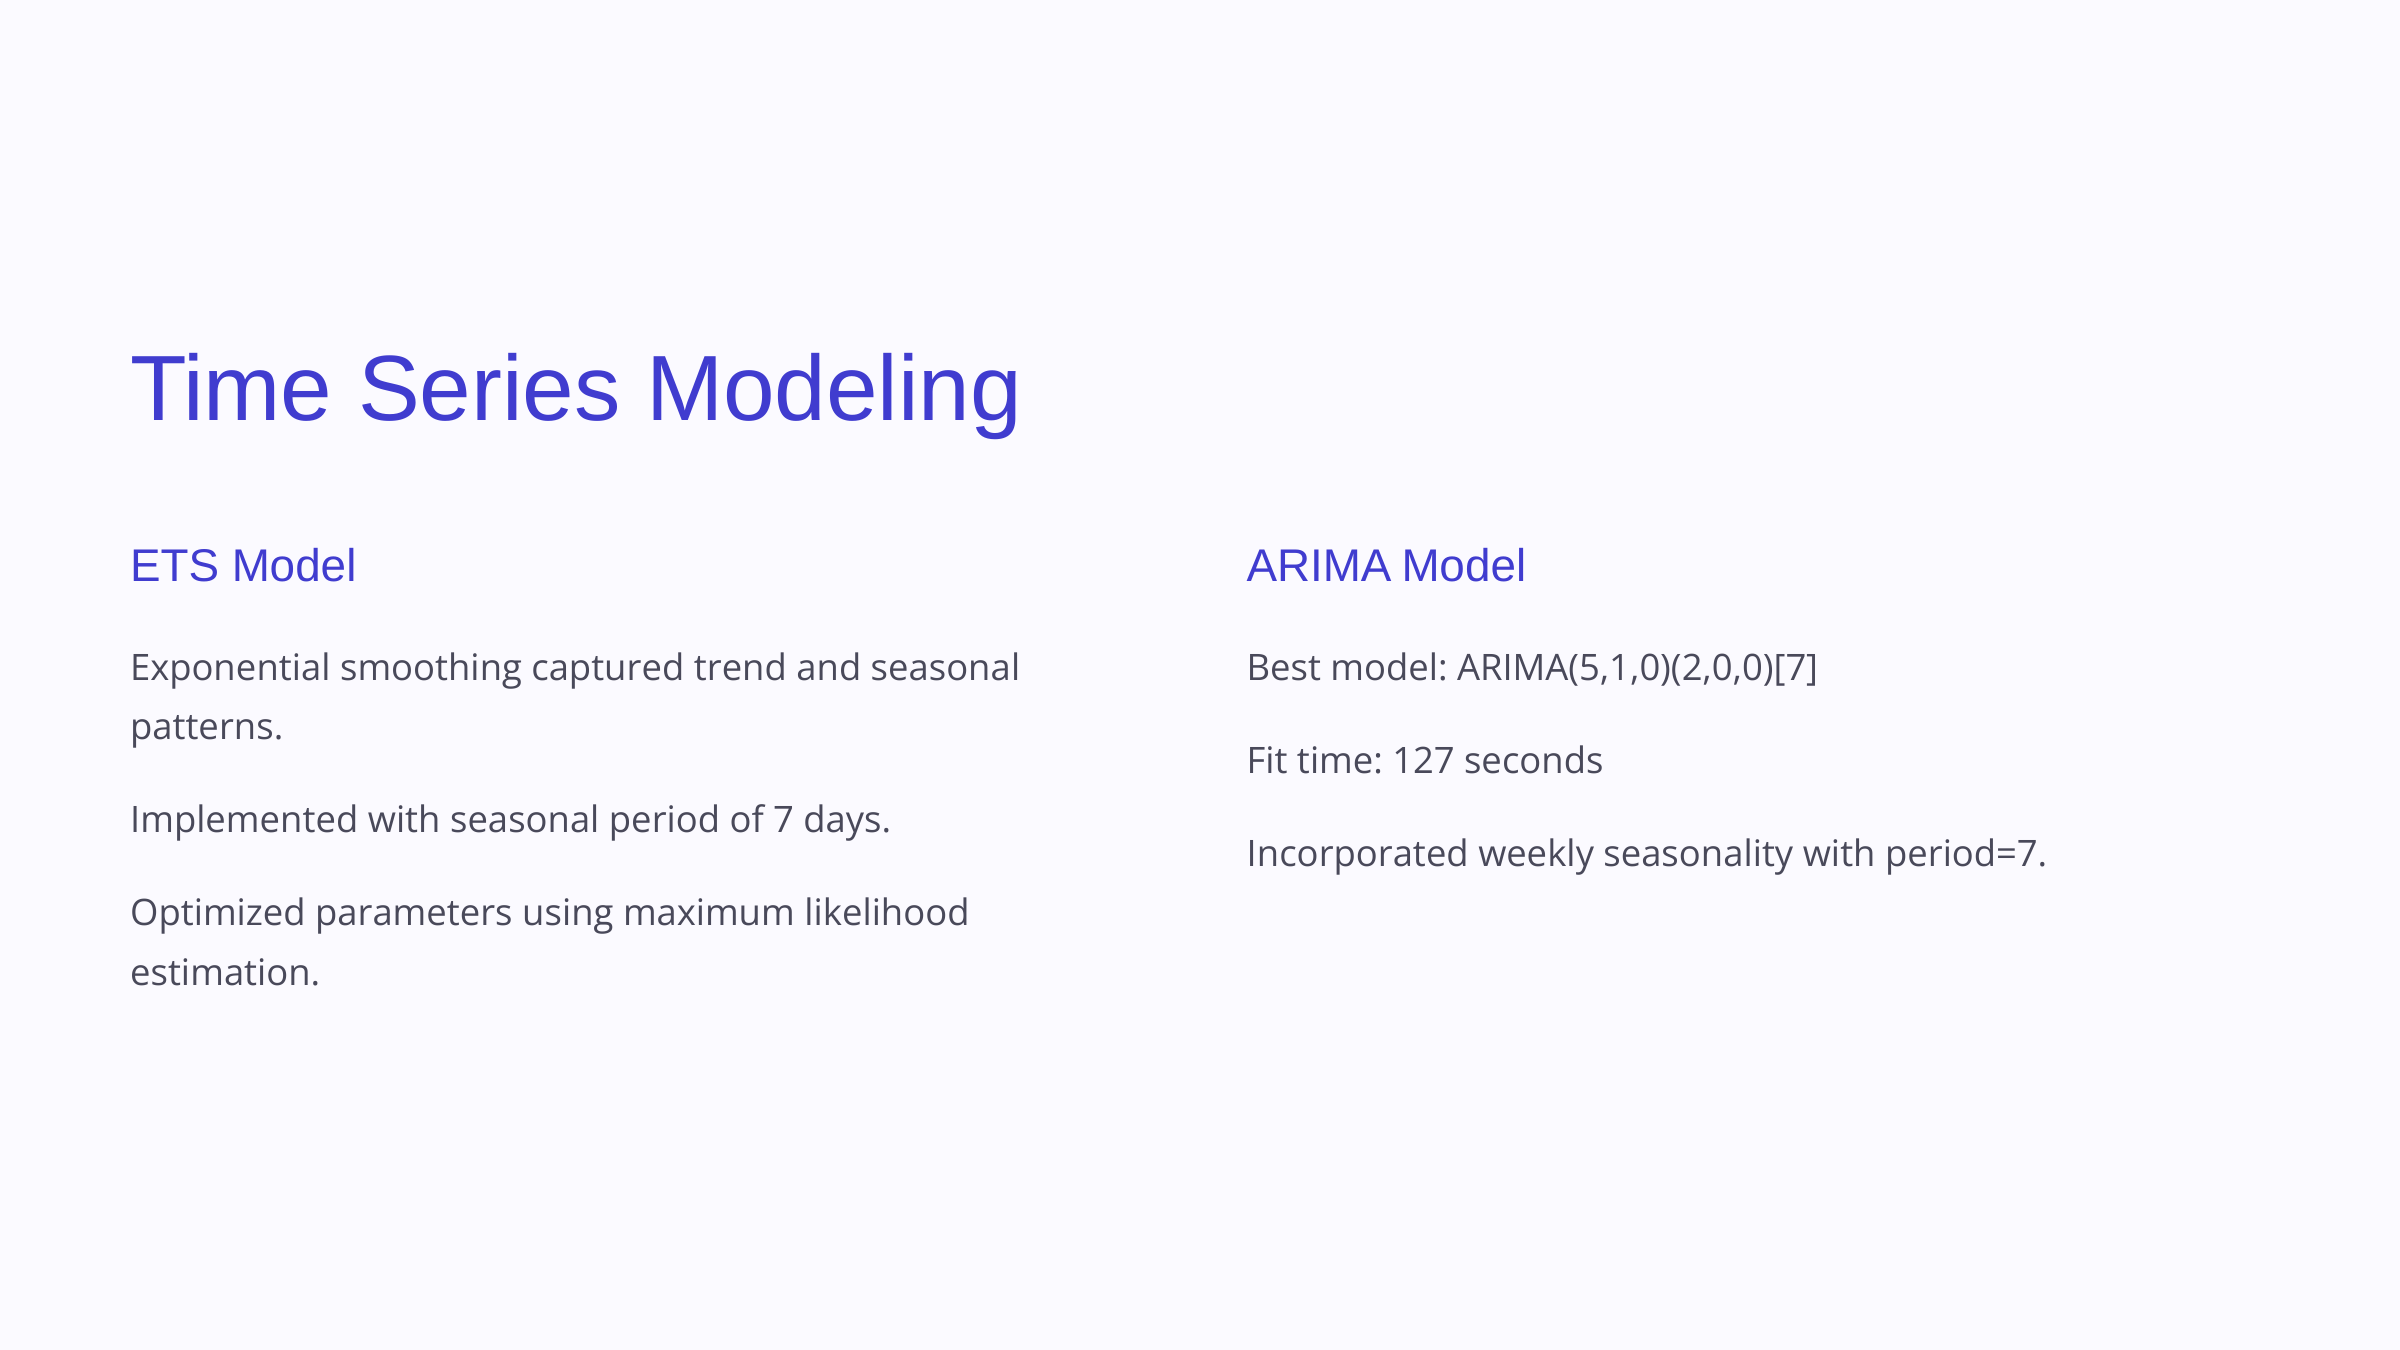

Time Series Modeling
ETS Model
ARIMA Model
Exponential smoothing captured trend and seasonal patterns.
Best model: ARIMA(5,1,0)(2,0,0)[7]
Fit time: 127 seconds
Implemented with seasonal period of 7 days.
Incorporated weekly seasonality with period=7.
Optimized parameters using maximum likelihood estimation.